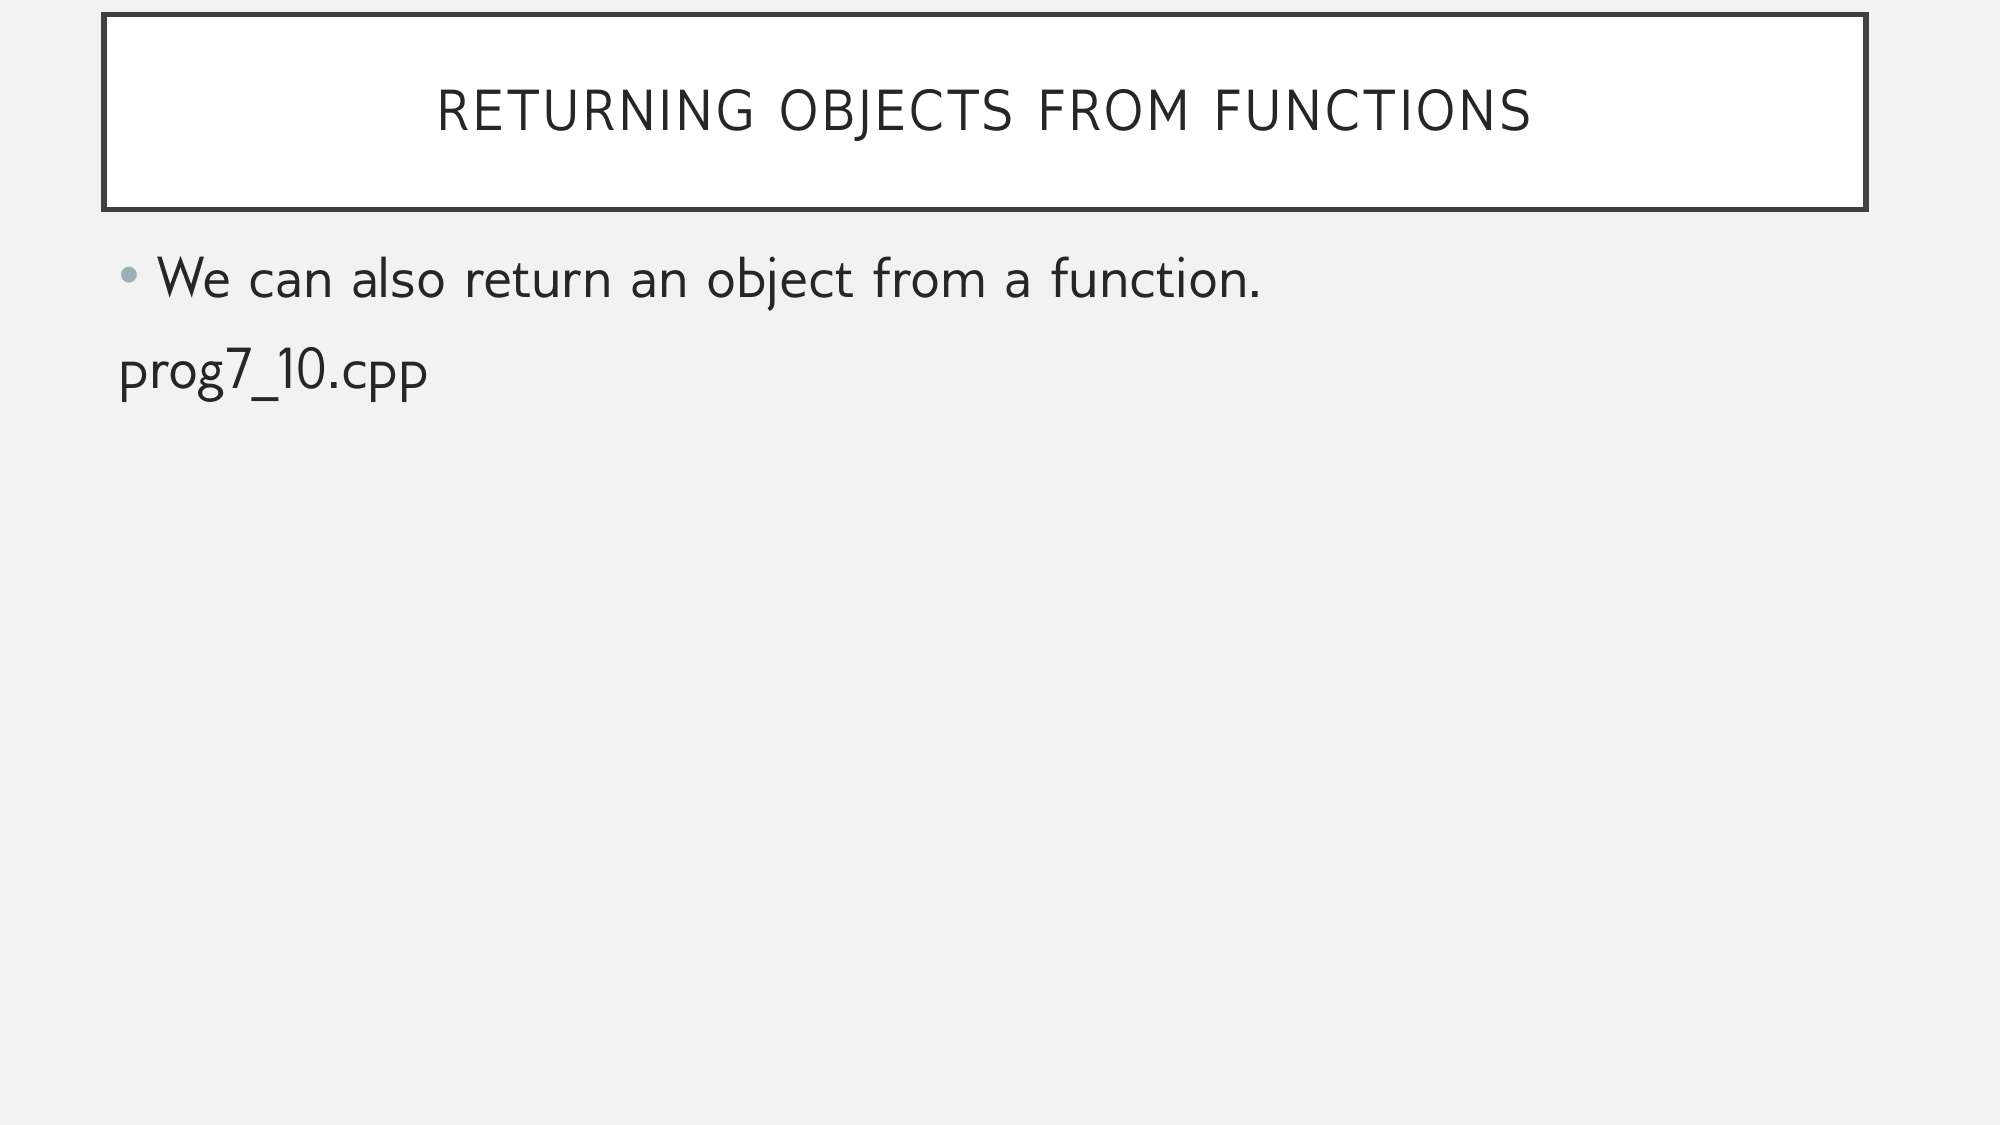

# returning Objects from Functions
We can also return an object from a function.
prog7_10.cpp